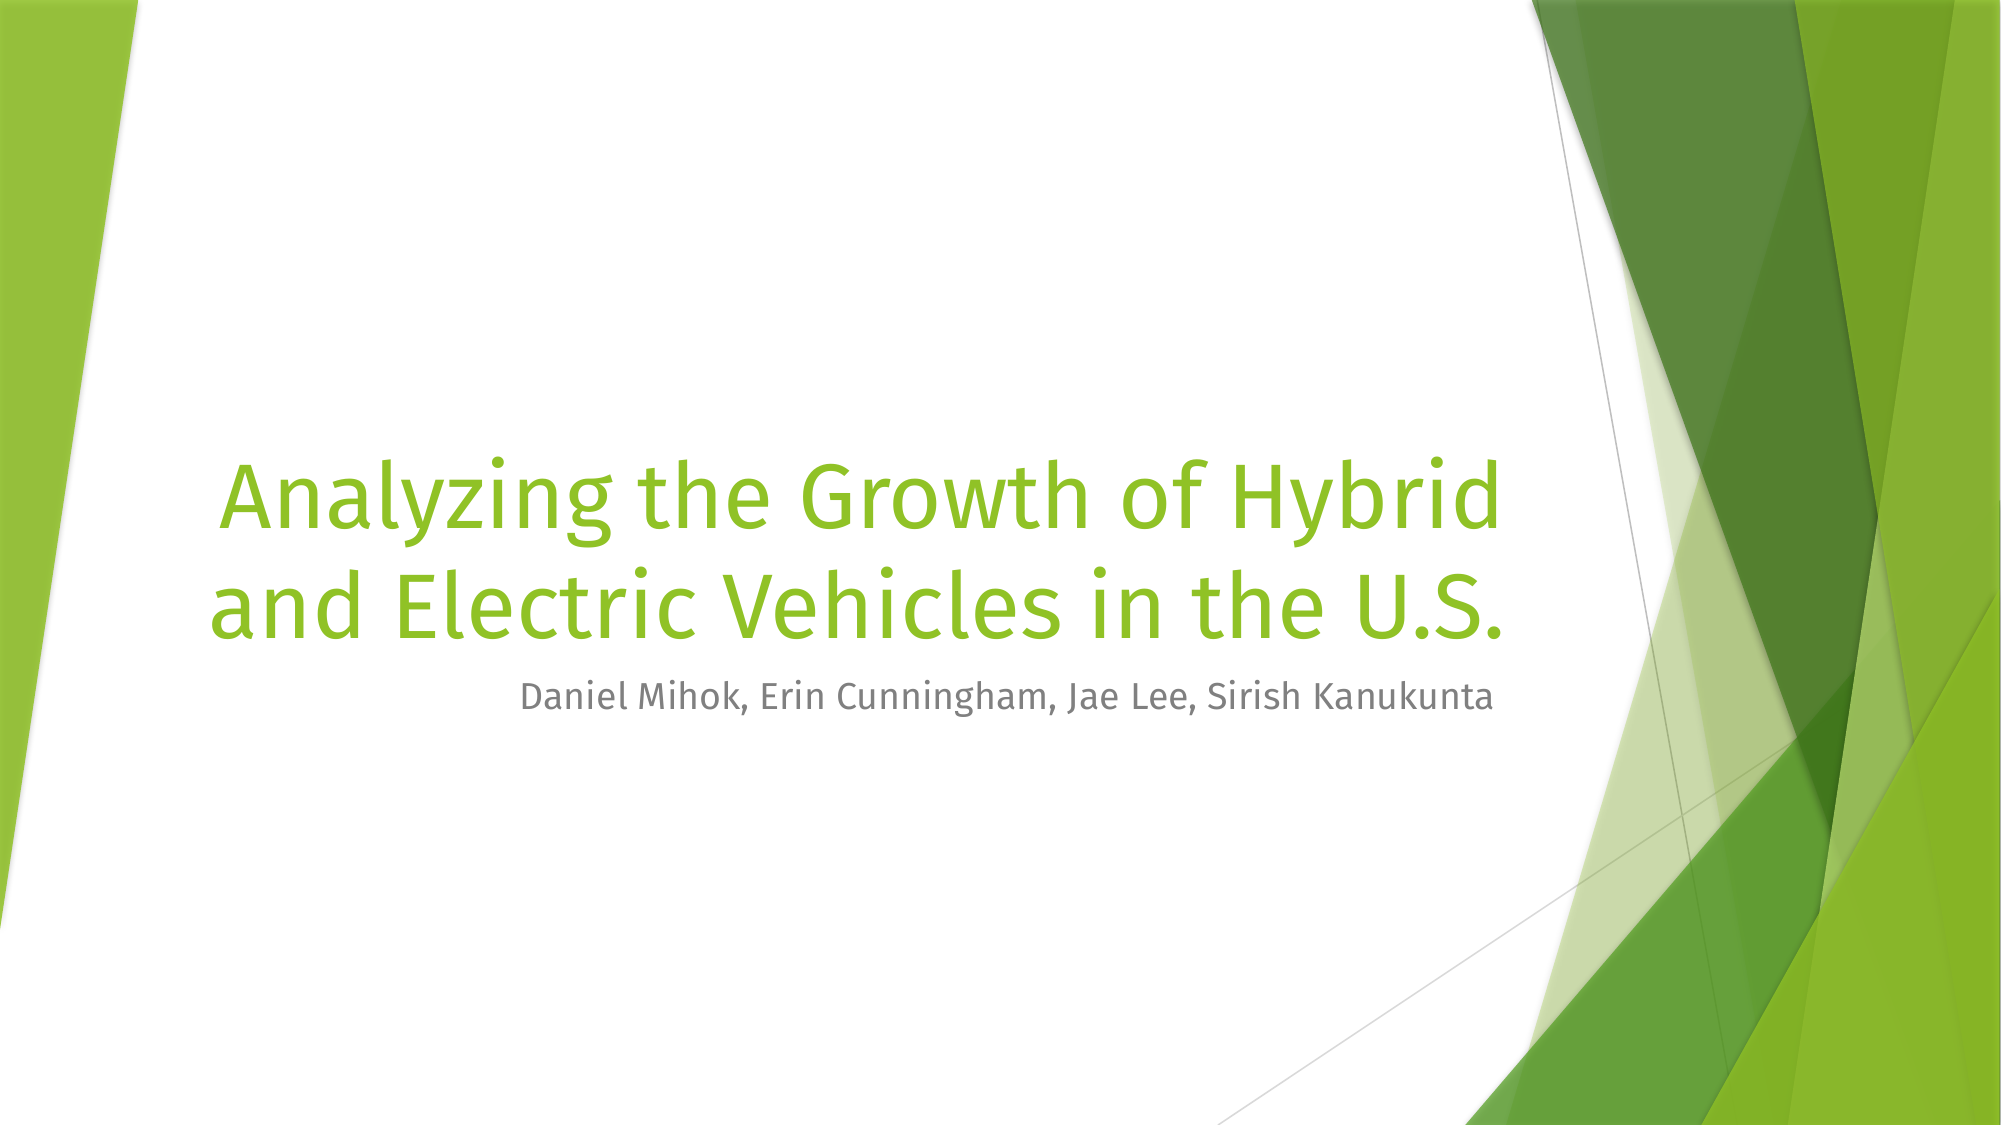

# Analyzing the Growth of Hybrid and Electric Vehicles in the U.S.
Daniel Mihok, Erin Cunningham, Jae Lee, Sirish Kanukunta